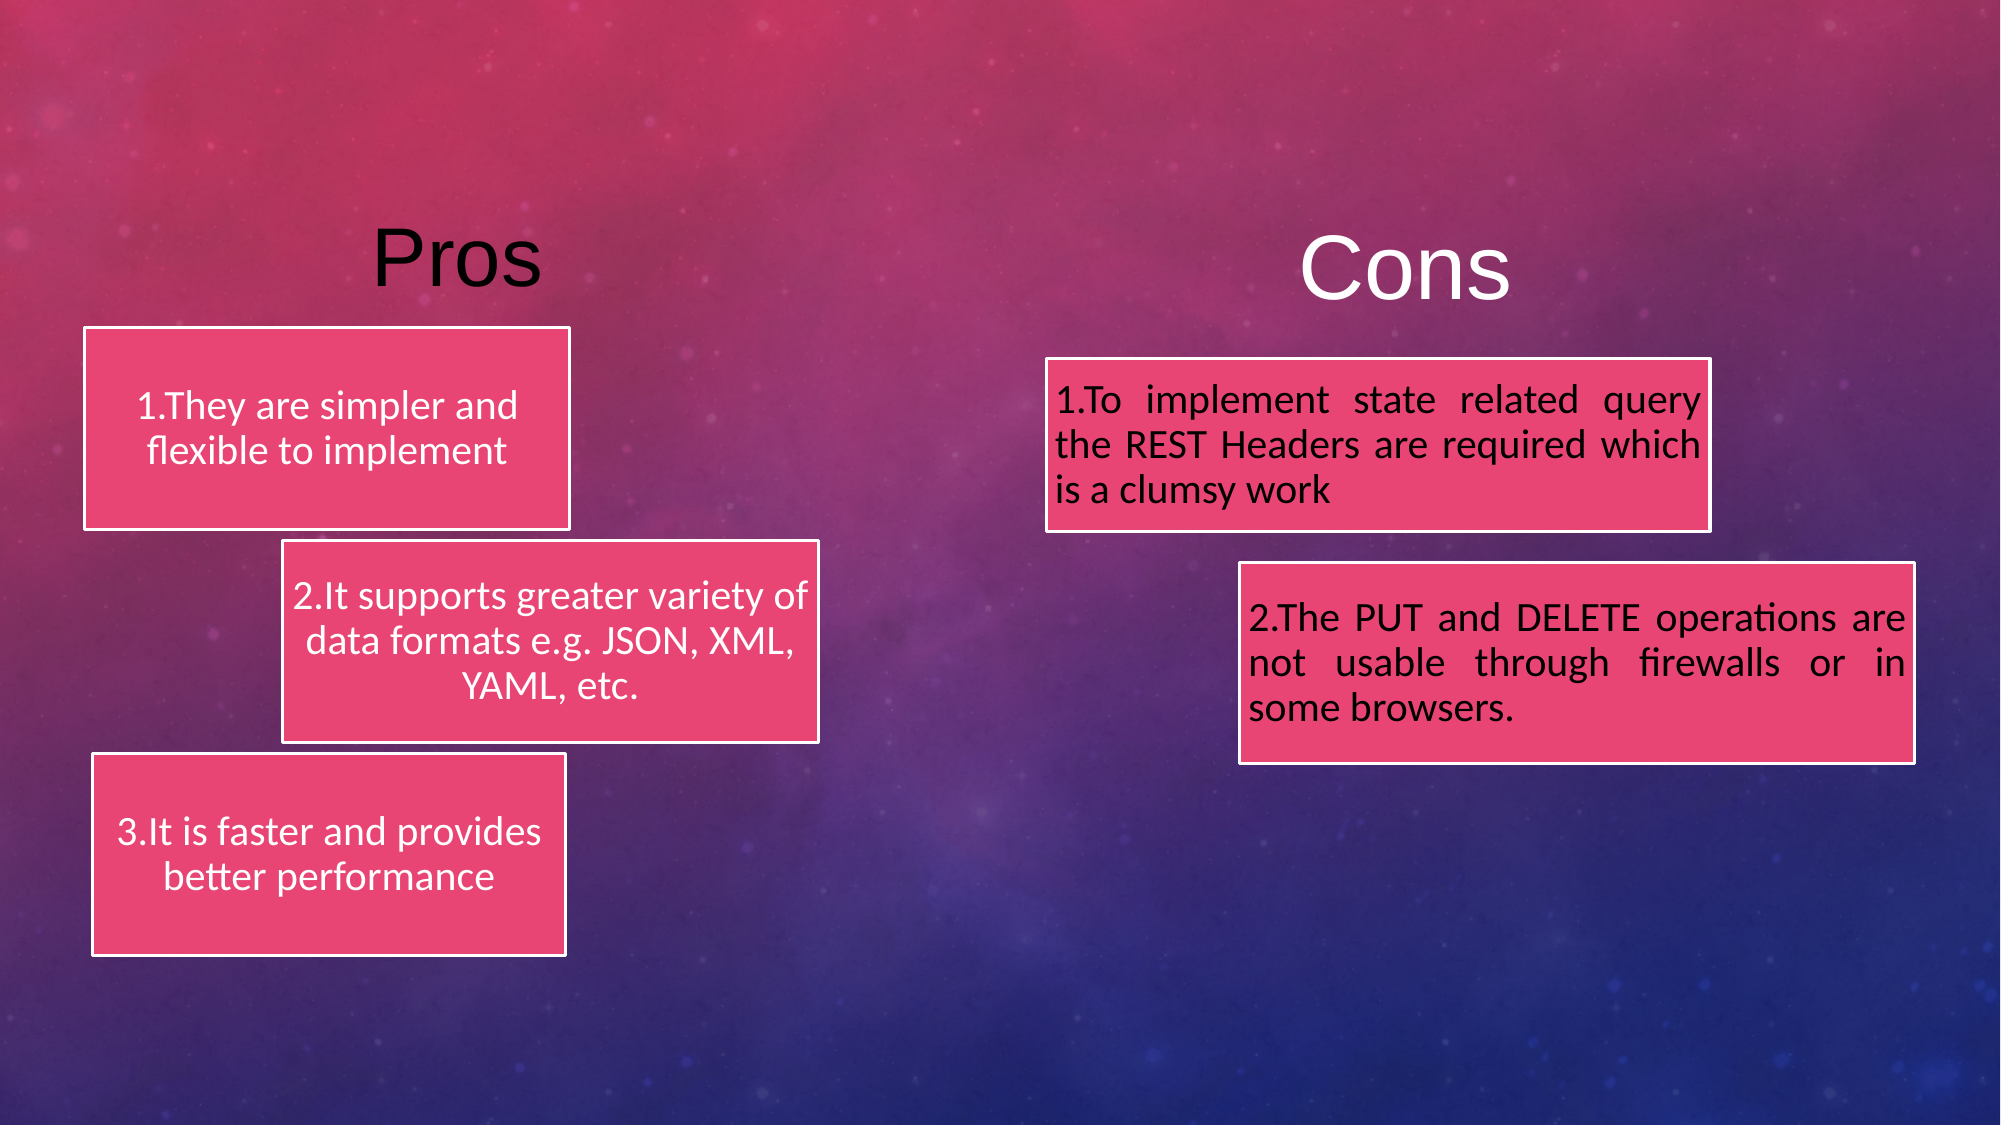

Pros
Cons
1.They are simpler and flexible to implement
2.It supports greater variety of data formats e.g. JSON, XML, YAML, etc.
3.It is faster and provides better performance
1.To implement state related query the REST Headers are required which is a clumsy work
2.The PUT and DELETE operations are not usable through firewalls or in some browsers.